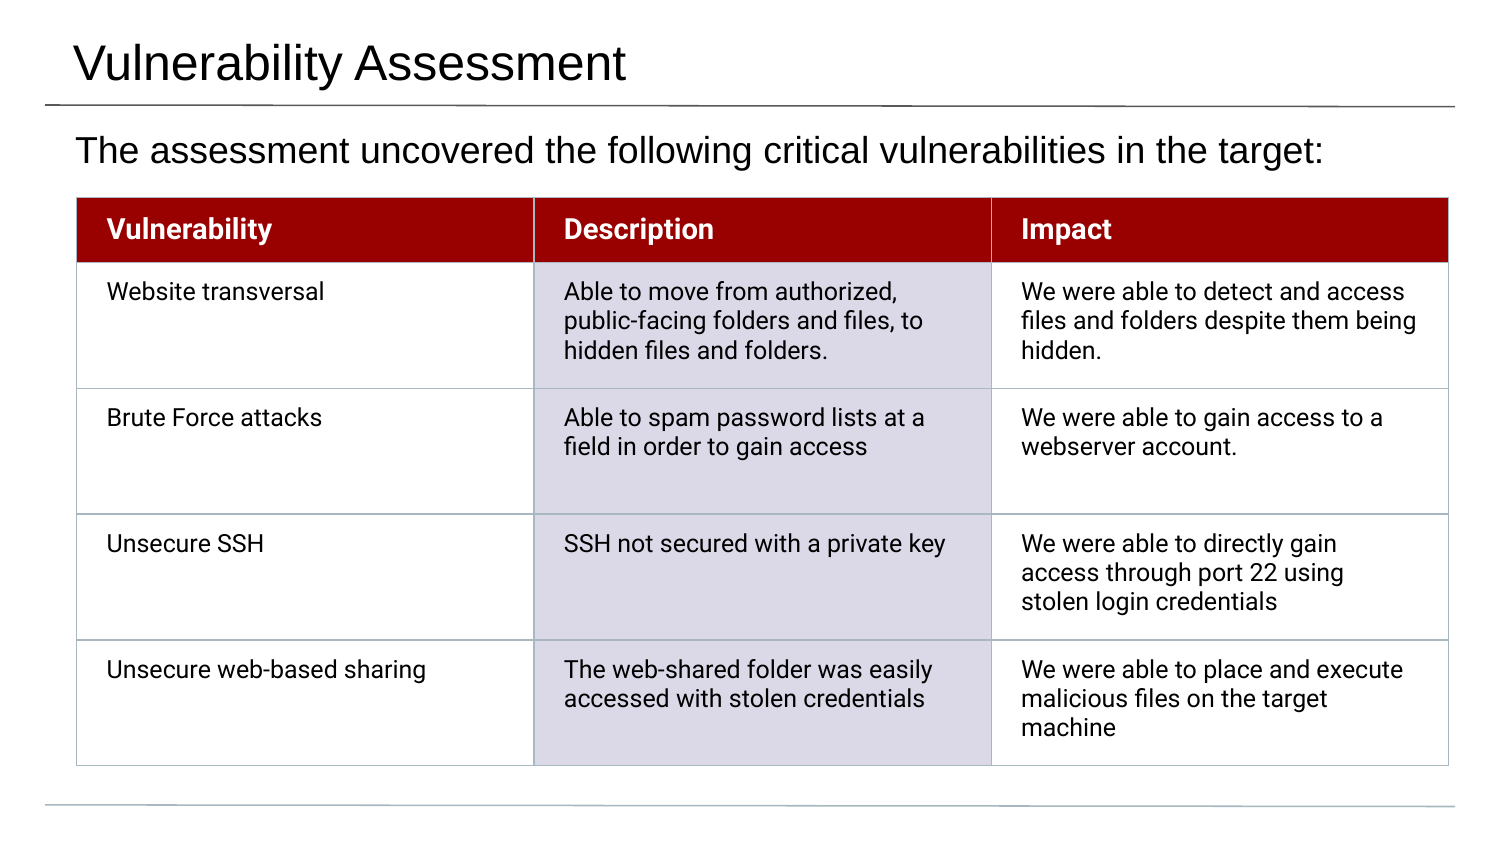

# Vulnerability Assessment
The assessment uncovered the following critical vulnerabilities in the target:
| Vulnerability | Description | Impact |
| --- | --- | --- |
| Website transversal | Able to move from authorized, public-facing folders and files, to hidden files and folders. | We were able to detect and access files and folders despite them being hidden. |
| Brute Force attacks | Able to spam password lists at a field in order to gain access | We were able to gain access to a webserver account. |
| Unsecure SSH | SSH not secured with a private key | We were able to directly gain access through port 22 using stolen login credentials |
| Unsecure web-based sharing | The web-shared folder was easily accessed with stolen credentials | We were able to place and execute malicious files on the target machine |